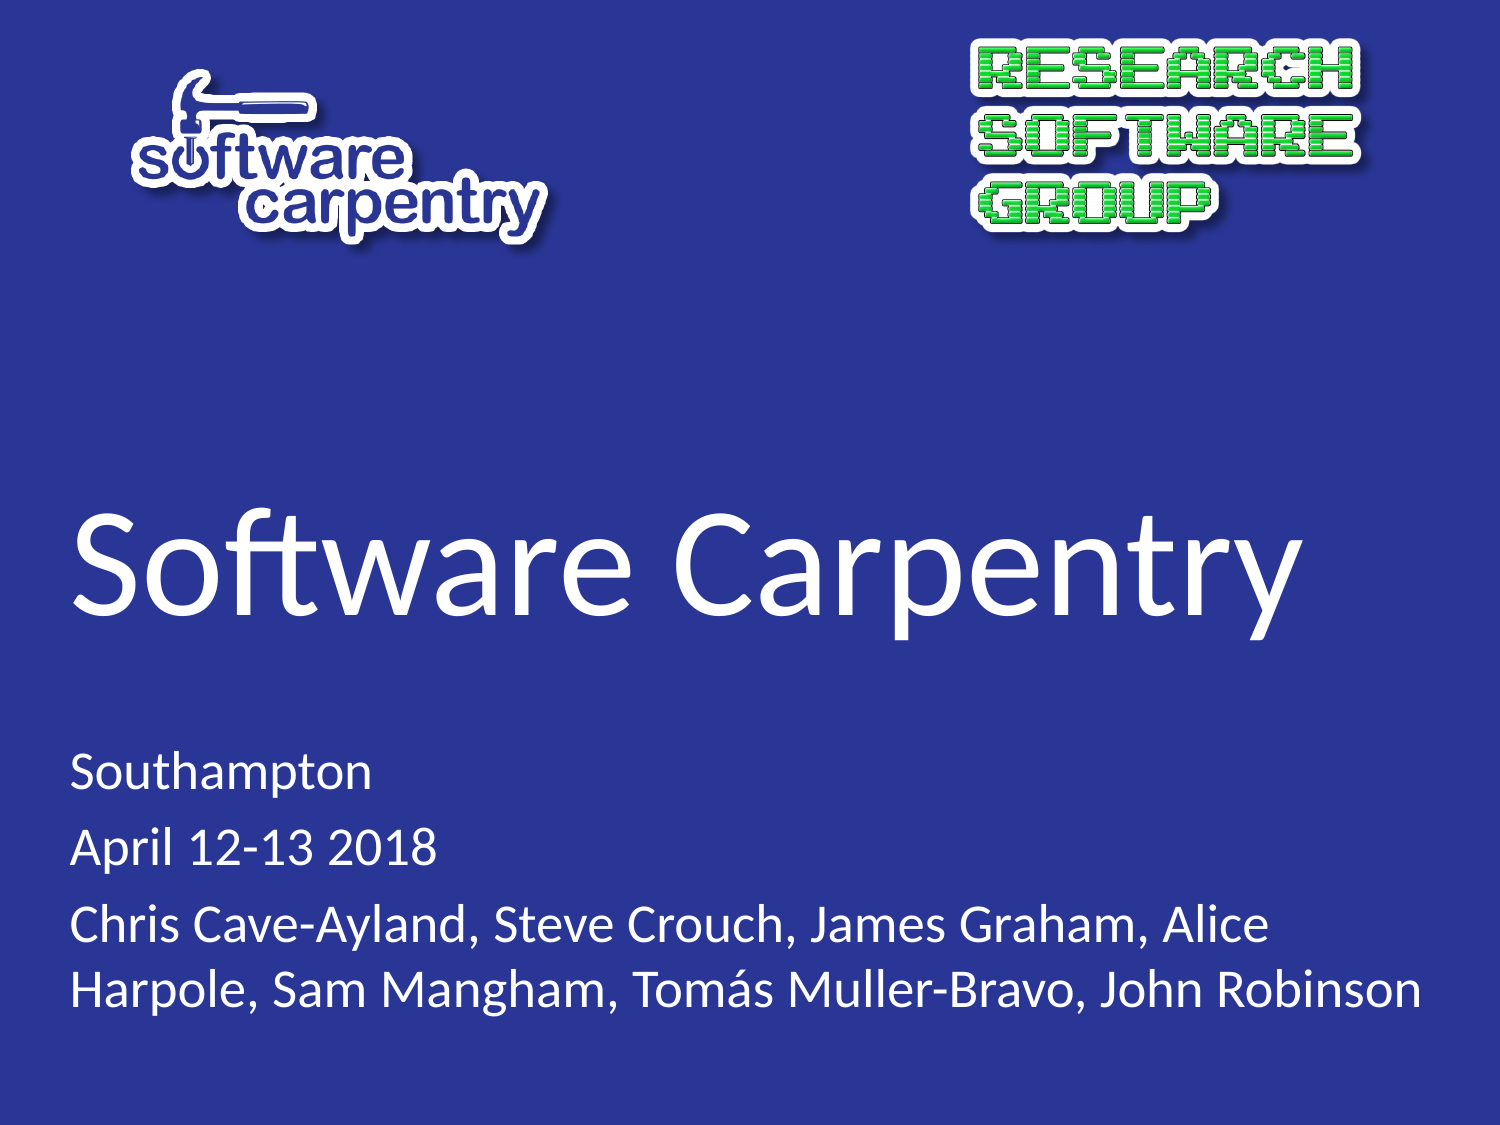

Software Carpentry
Southampton
April 12-13 2018
Chris Cave-Ayland, Steve Crouch, James Graham, Alice Harpole, Sam Mangham, Tomás Muller-Bravo, John Robinson